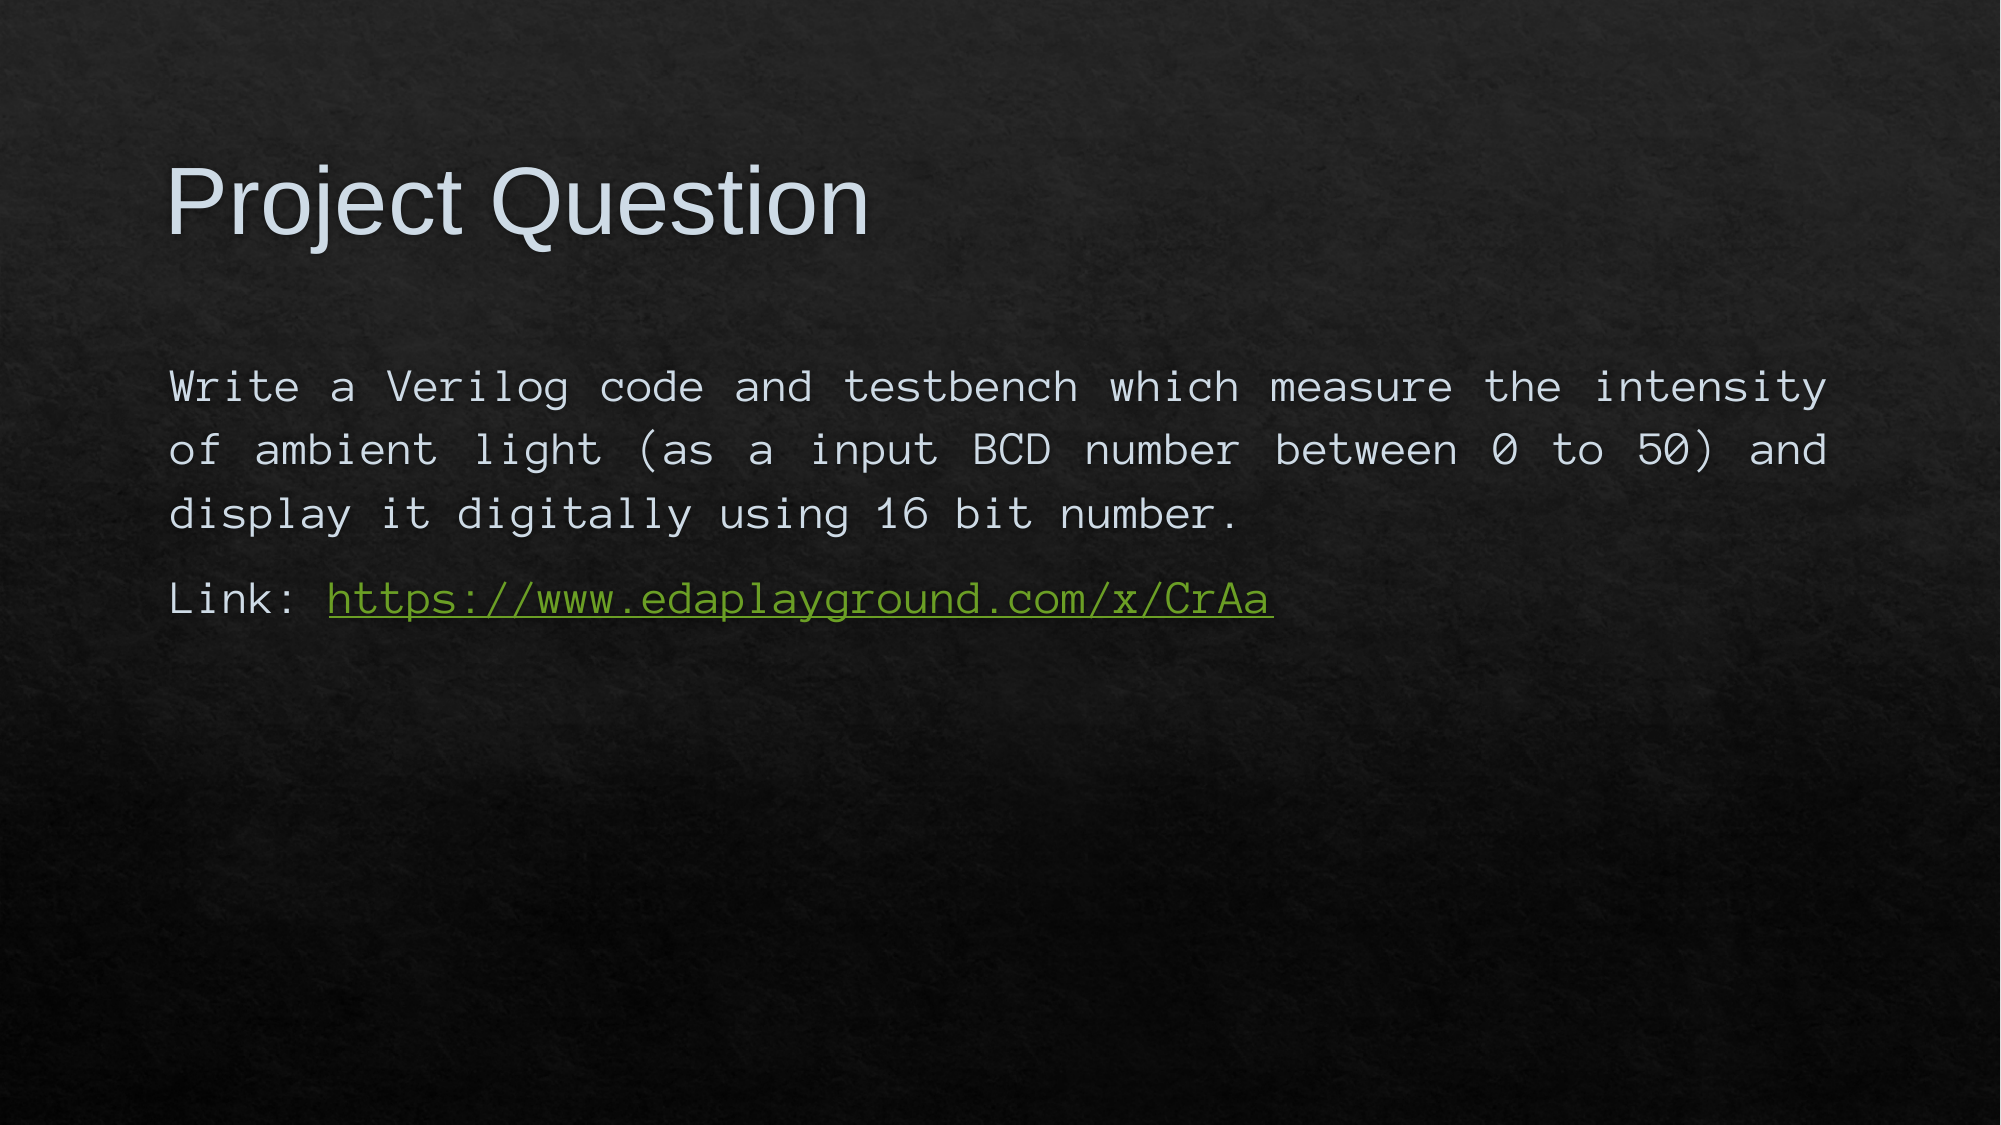

# Project Question
Write a Verilog code and testbench which measure the intensity of ambient light (as a input BCD number between 0 to 50) and display it digitally using 16 bit number.
Link: https://www.edaplayground.com/x/CrAa